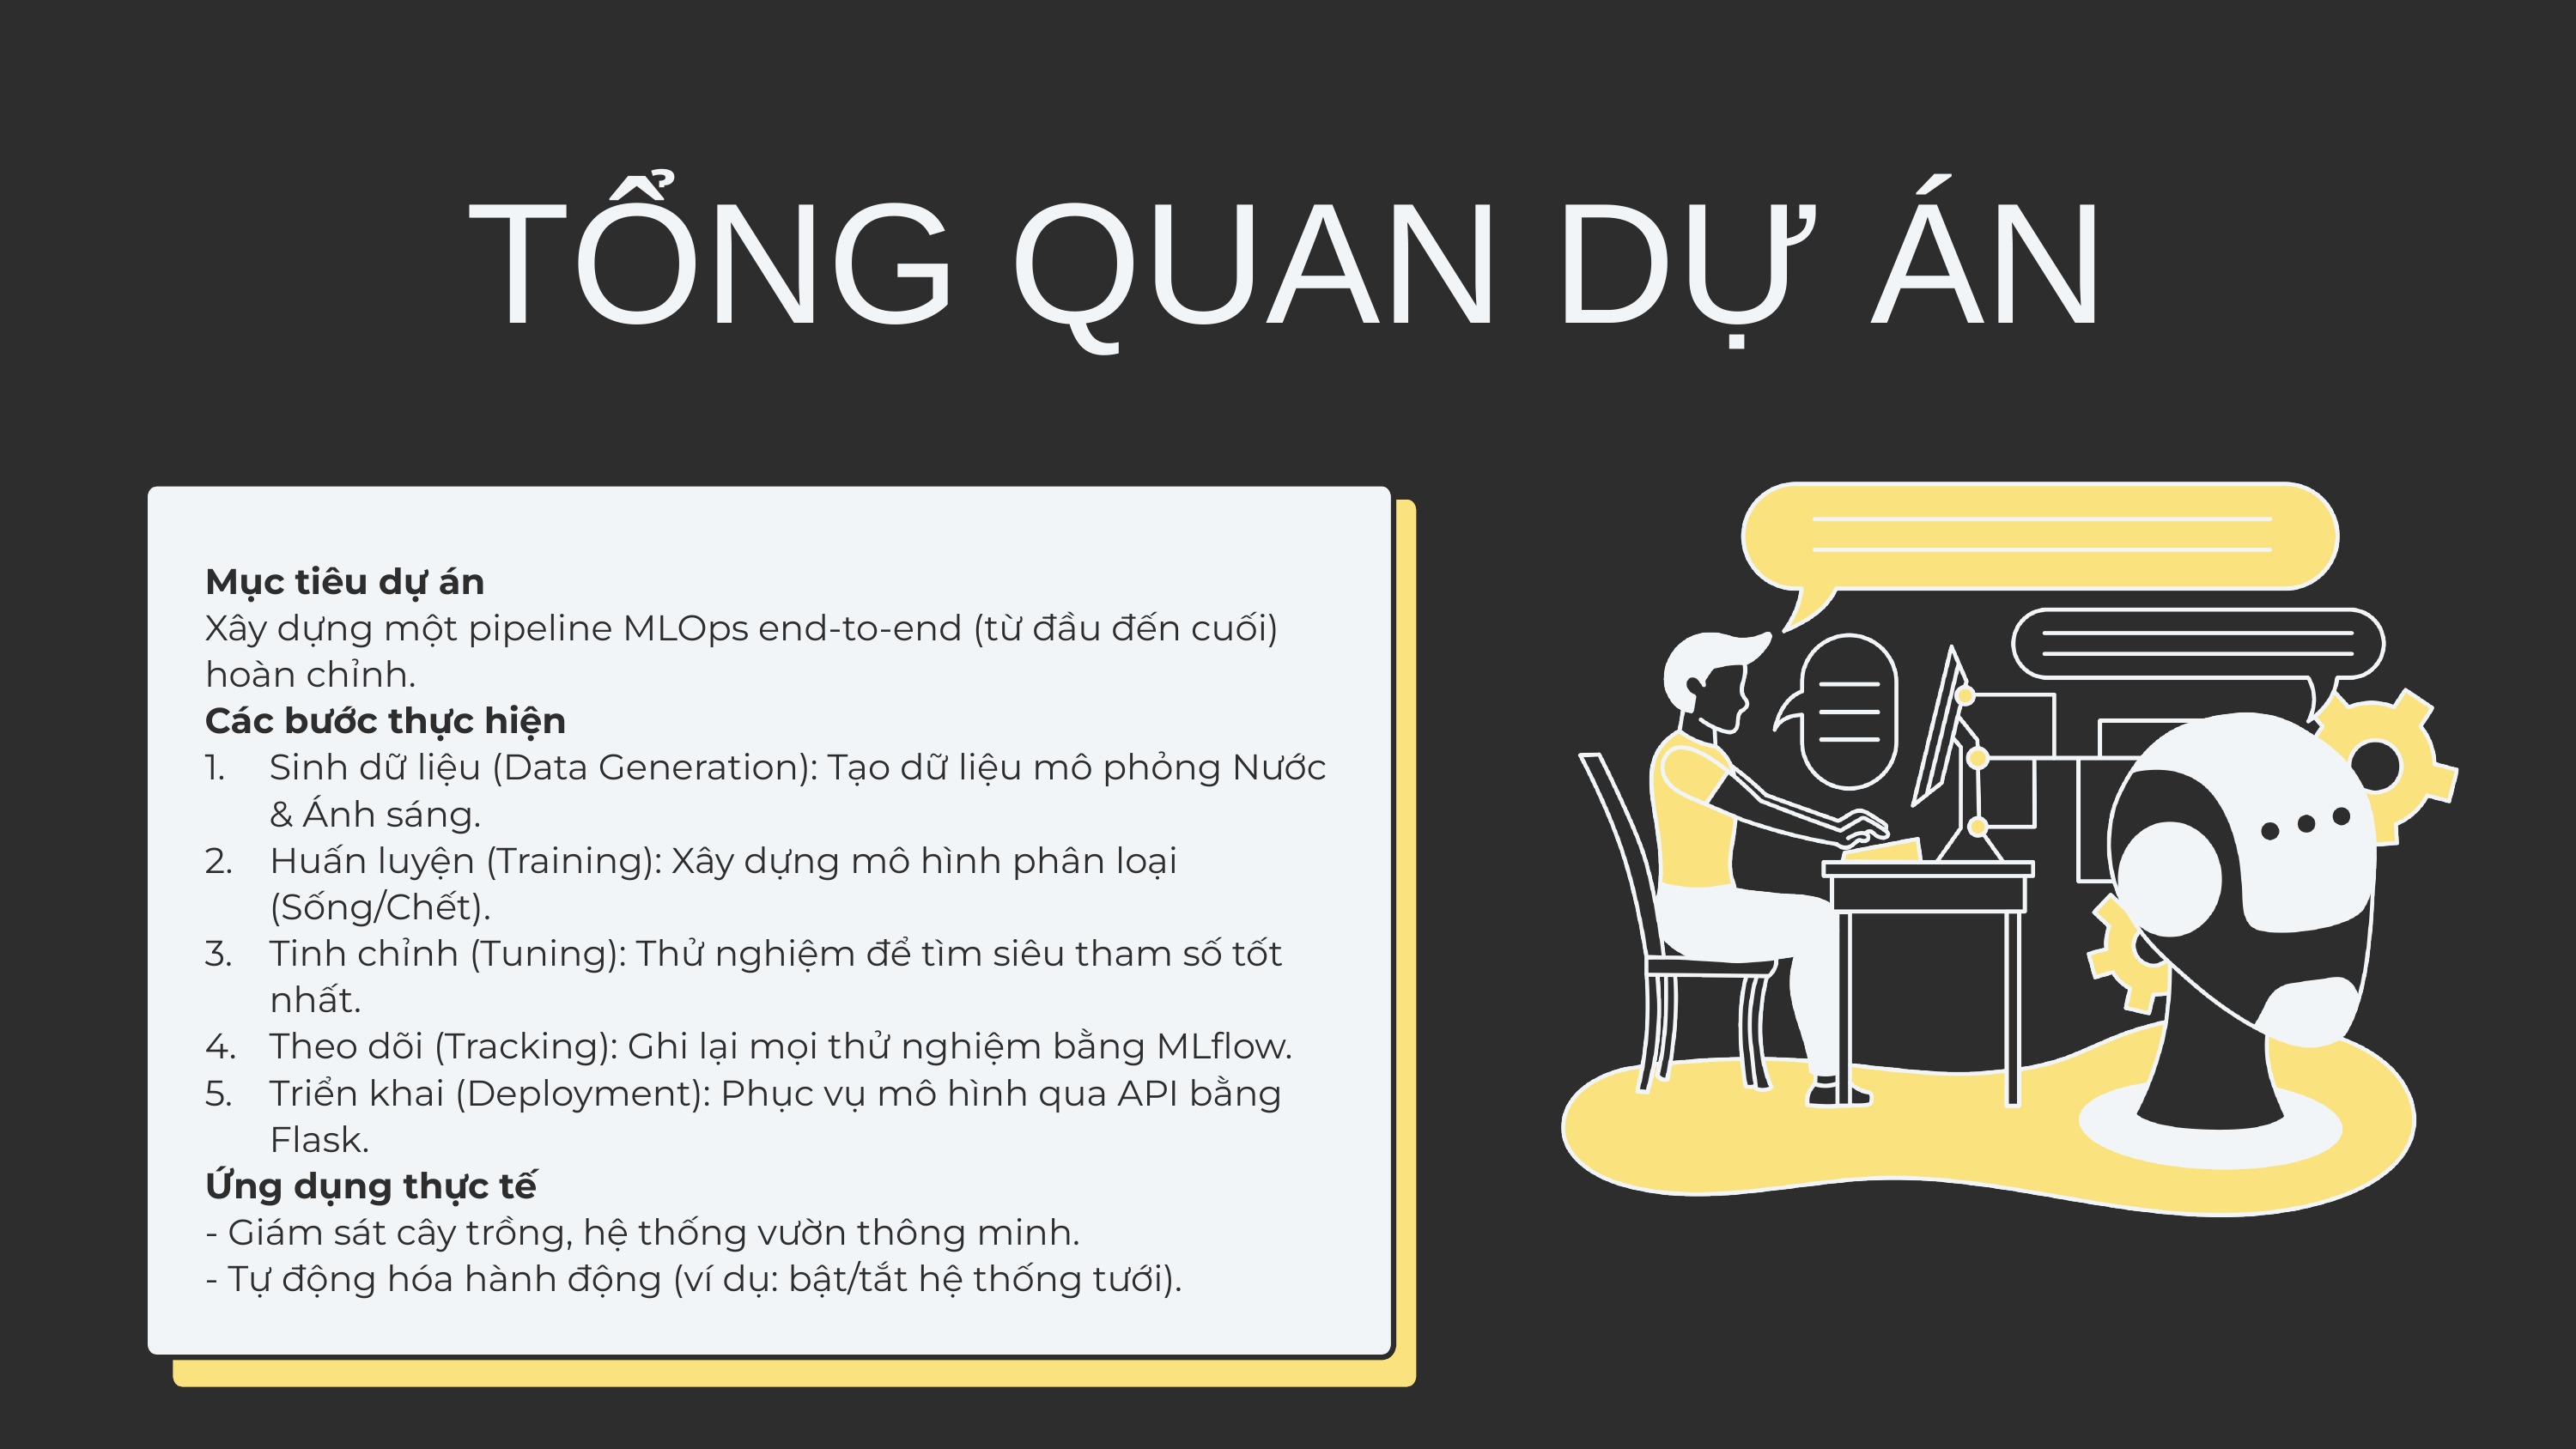

TỔNG QUAN DỰ ÁN

Mục tiêu dự án
Xây dựng một pipeline MLOps end-to-end (từ đầu đến cuối) hoàn chỉnh.
Các bước thực hiện
Sinh dữ liệu (Data Generation): Tạo dữ liệu mô phỏng Nước & Ánh sáng.
Huấn luyện (Training): Xây dựng mô hình phân loại (Sống/Chết).
Tinh chỉnh (Tuning): Thử nghiệm để tìm siêu tham số tốt nhất.
Theo dõi (Tracking): Ghi lại mọi thử nghiệm bằng MLflow.
Triển khai (Deployment): Phục vụ mô hình qua API bằng Flask.
Ứng dụng thực tế
- Giám sát cây trồng, hệ thống vườn thông minh.
- Tự động hóa hành động (ví dụ: bật/tắt hệ thống tưới).